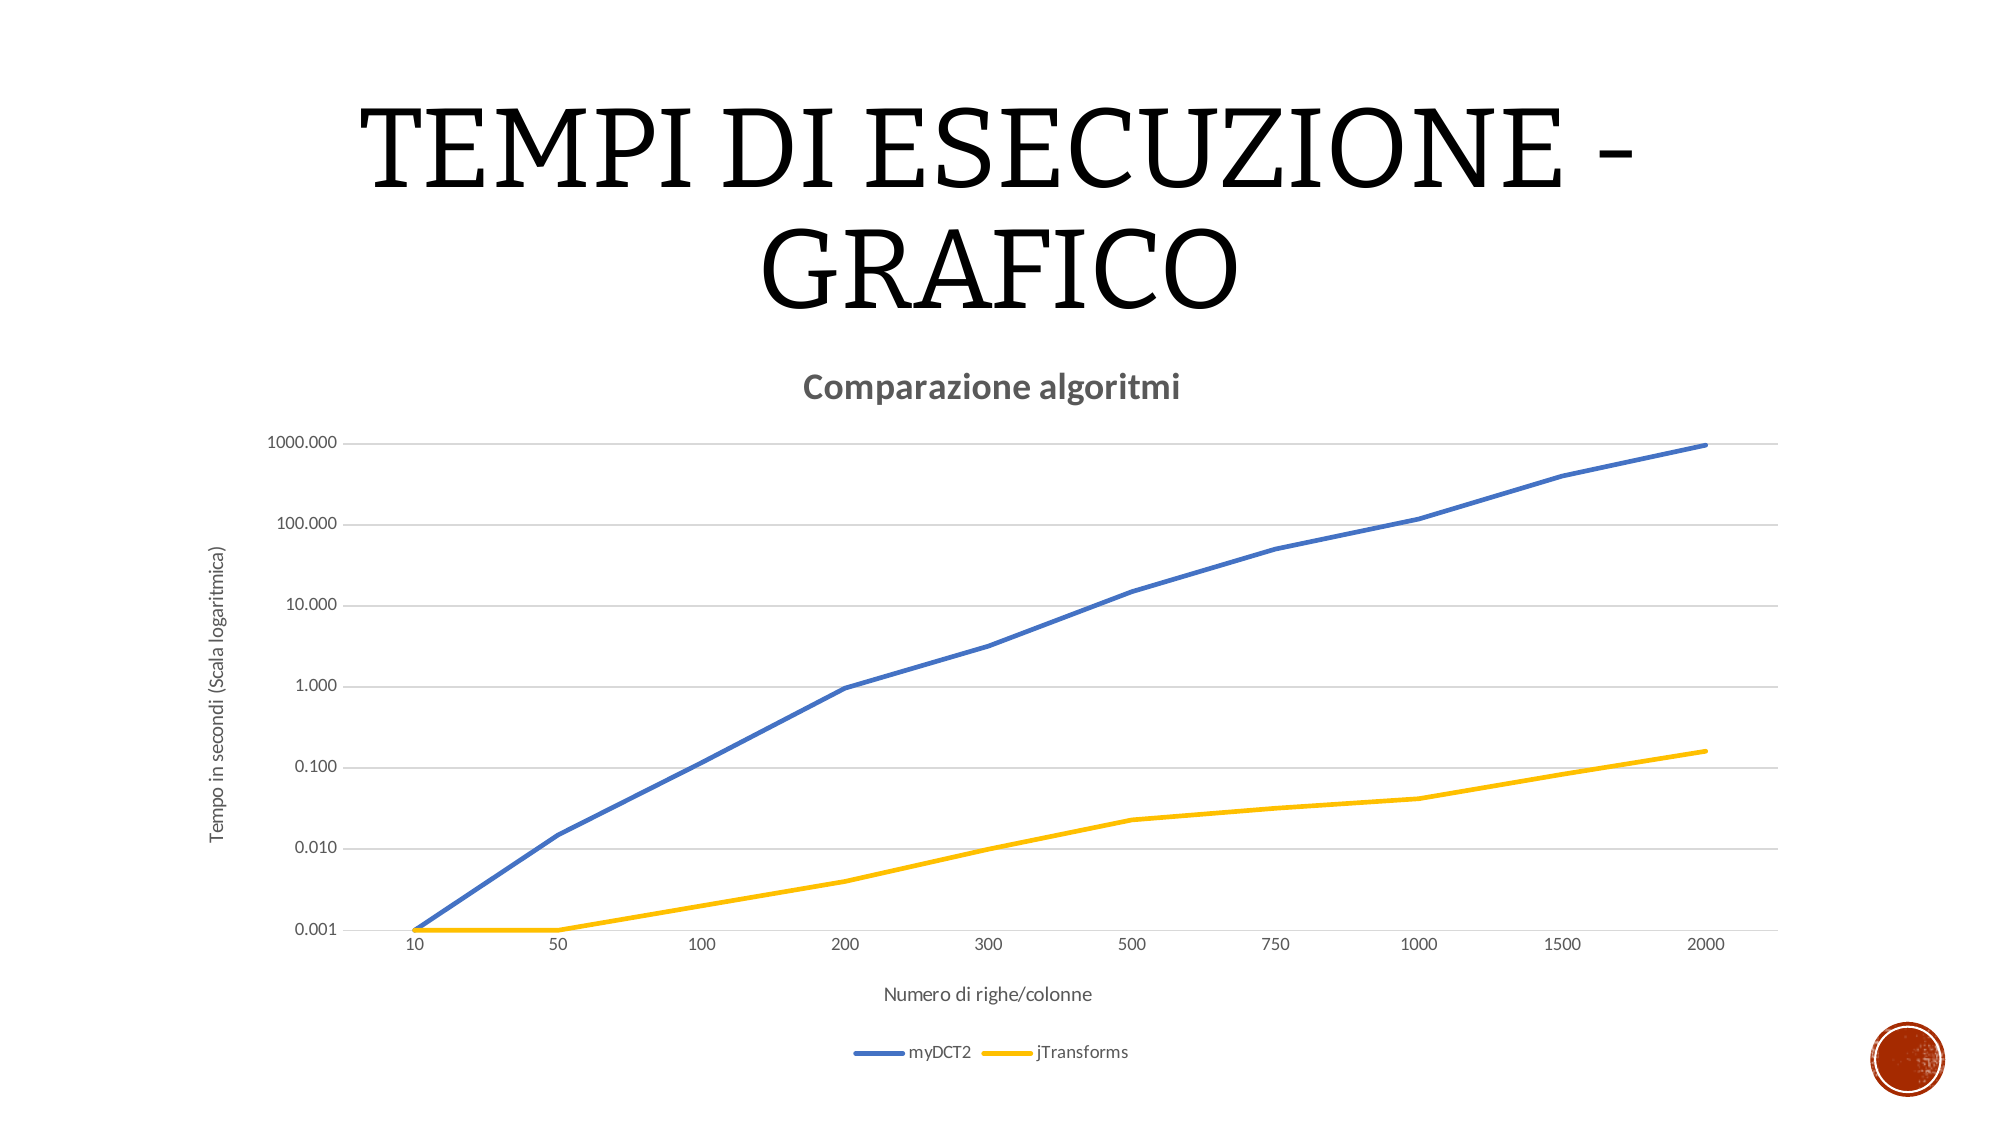

# Tempi di esecuzione - grafico

### Chart: Comparazione algoritmi

| Category | myDCT2 | jTransforms |
|---|---|---|
| 10 | 0.001 | 0.001 |
| 50 | 0.015 | 0.001 |
| 100 | 0.117 | 0.002 |
| 200 | 0.973 | 0.004 |
| 300 | 3.216 | 0.01 |
| 500 | 15.111 | 0.023 |
| 750 | 50.66 | 0.032 |
| 1000 | 119.007 | 0.042 |
| 1500 | 403.856 | 0.084 |
| 2000 | 970.526 | 0.162 |